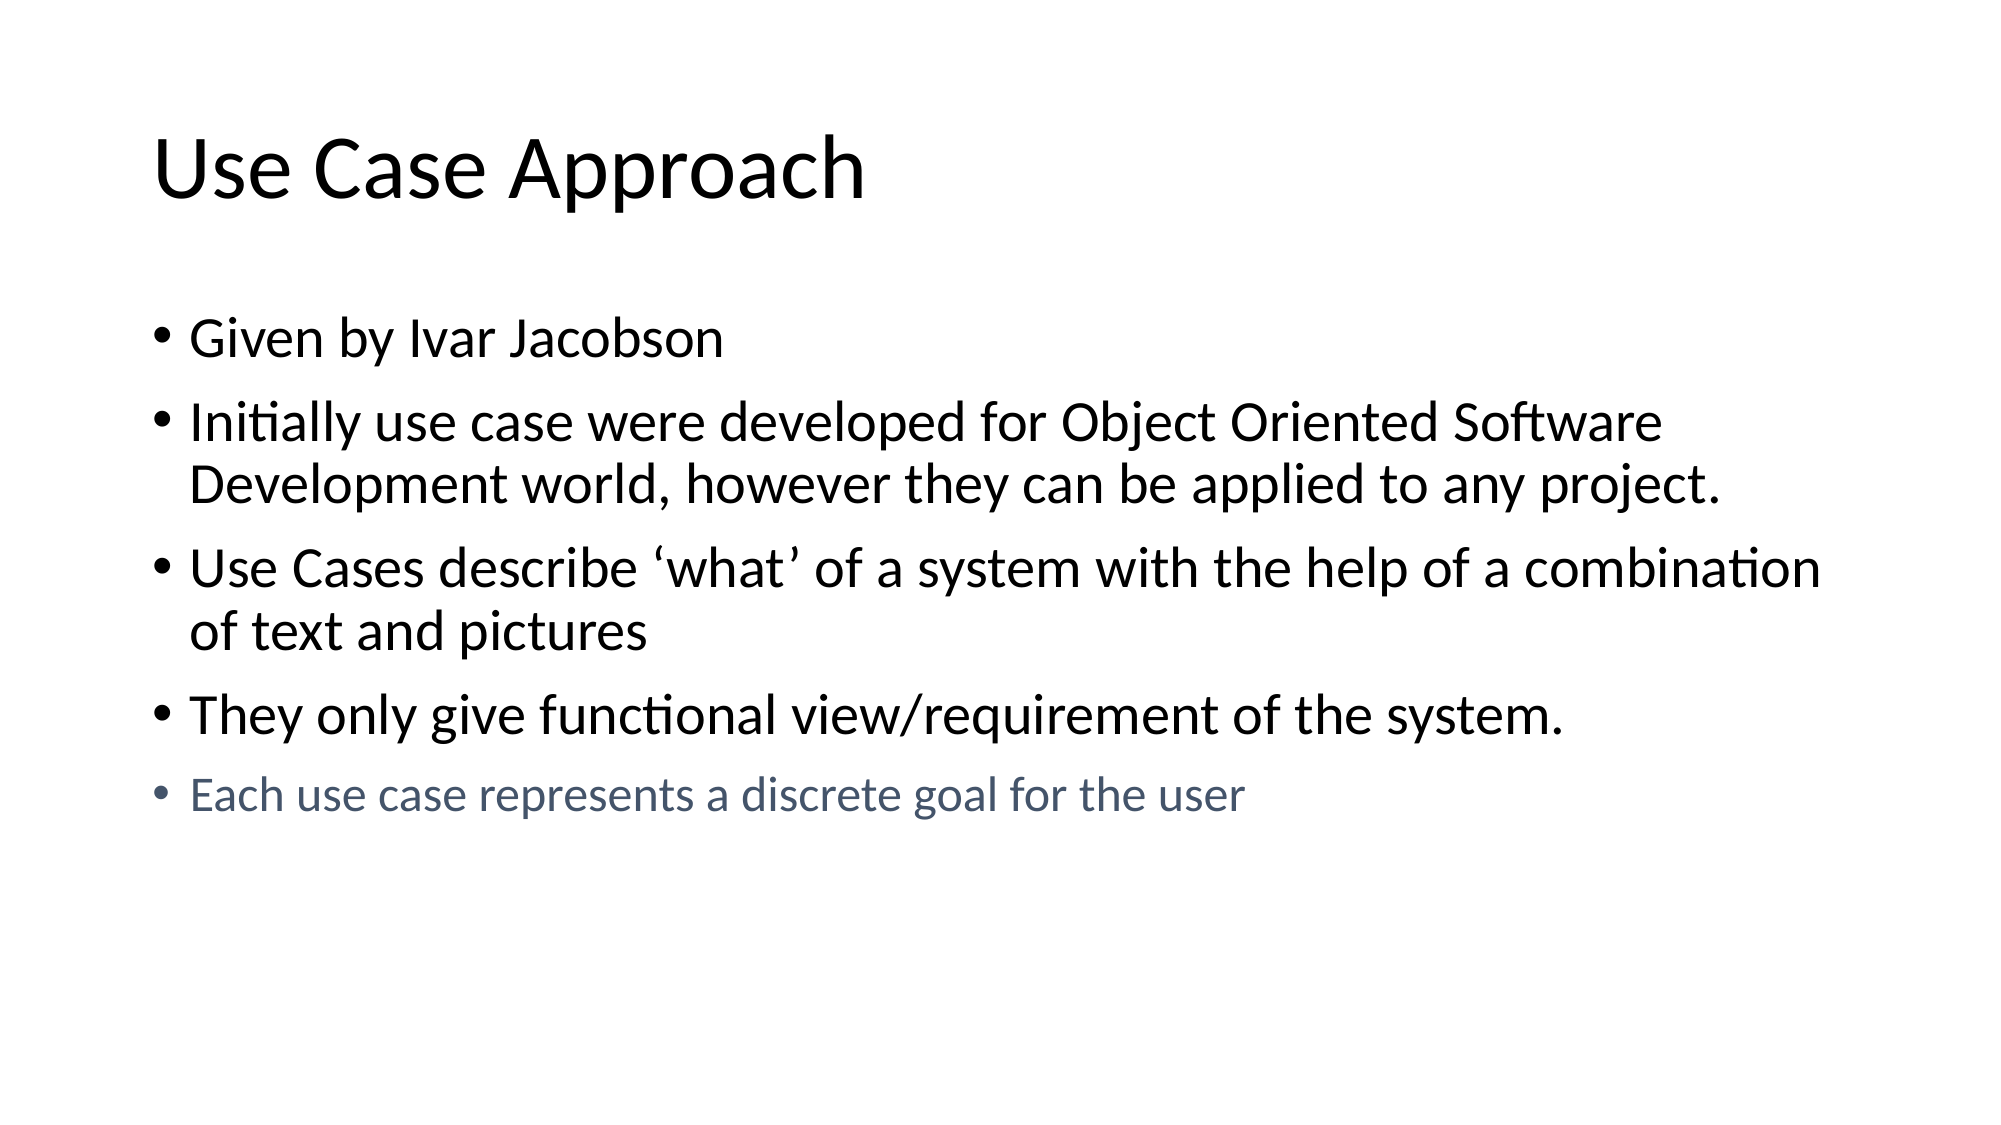

# Use Case Approach
Given by Ivar Jacobson
Initially use case were developed for Object Oriented Software Development world, however they can be applied to any project.
Use Cases describe ‘what’ of a system with the help of a combination of text and pictures
They only give functional view/requirement of the system.
Each use case represents a discrete goal for the user